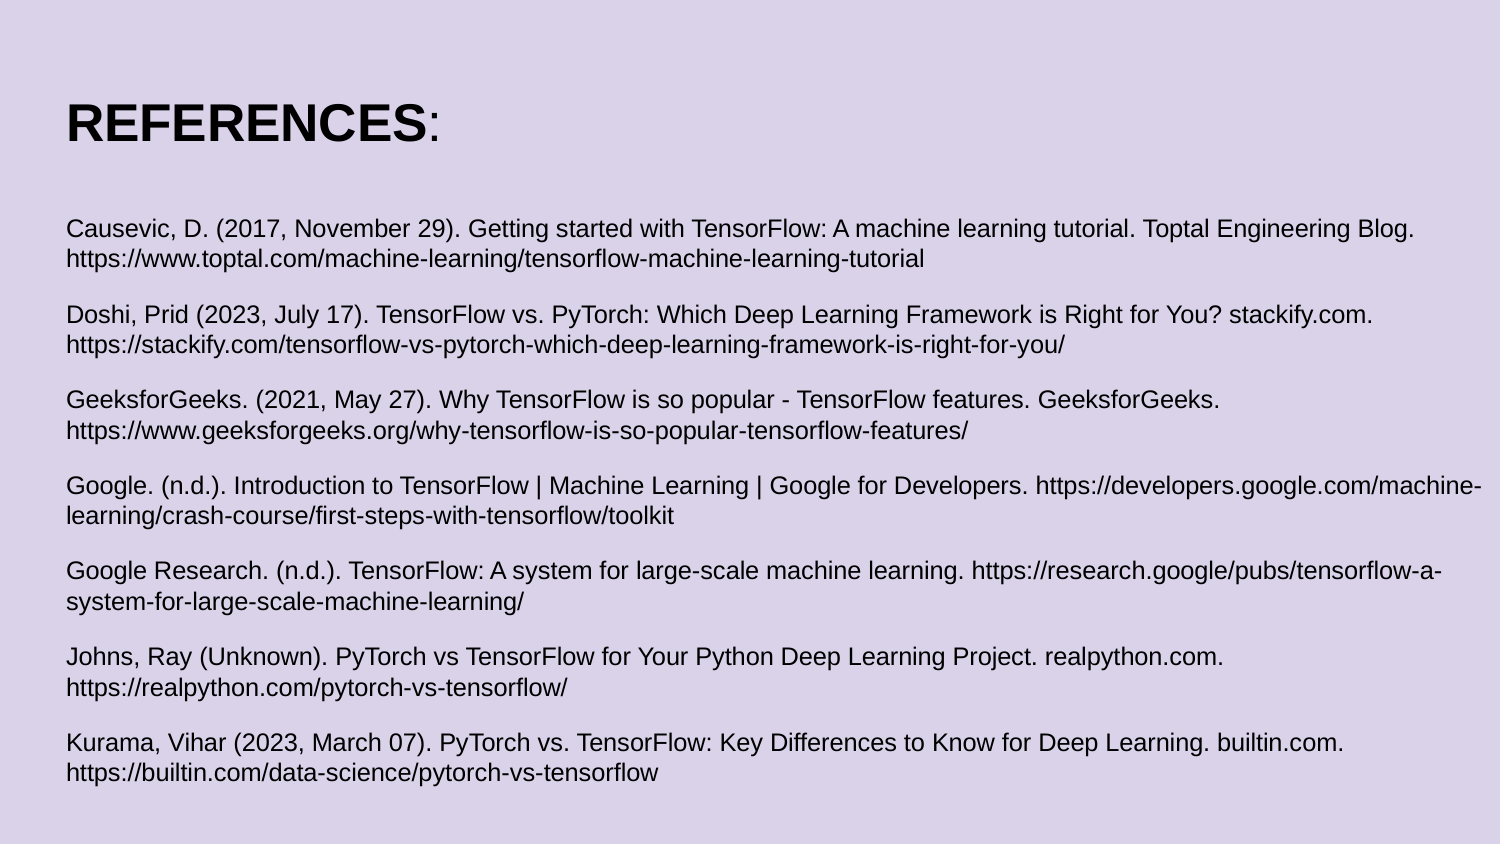

# REFERENCES:

Causevic, D. (2017, November 29). Getting started with TensorFlow: A machine learning tutorial. Toptal Engineering Blog. https://www.toptal.com/machine-learning/tensorflow-machine-learning-tutorial
Doshi, Prid (2023, July 17). TensorFlow vs. PyTorch: Which Deep Learning Framework is Right for You? stackify.com. https://stackify.com/tensorflow-vs-pytorch-which-deep-learning-framework-is-right-for-you/
GeeksforGeeks. (2021, May 27). Why TensorFlow is so popular - TensorFlow features. GeeksforGeeks. https://www.geeksforgeeks.org/why-tensorflow-is-so-popular-tensorflow-features/
Google. (n.d.). Introduction to TensorFlow | Machine Learning | Google for Developers. https://developers.google.com/machine-learning/crash-course/first-steps-with-tensorflow/toolkit
Google Research. (n.d.). TensorFlow: A system for large-scale machine learning. https://research.google/pubs/tensorflow-a-system-for-large-scale-machine-learning/
Johns, Ray (Unknown). PyTorch vs TensorFlow for Your Python Deep Learning Project. realpython.com. https://realpython.com/pytorch-vs-tensorflow/
Kurama, Vihar (2023, March 07). PyTorch vs. TensorFlow: Key Differences to Know for Deep Learning. builtin.com. https://builtin.com/data-science/pytorch-vs-tensorflow